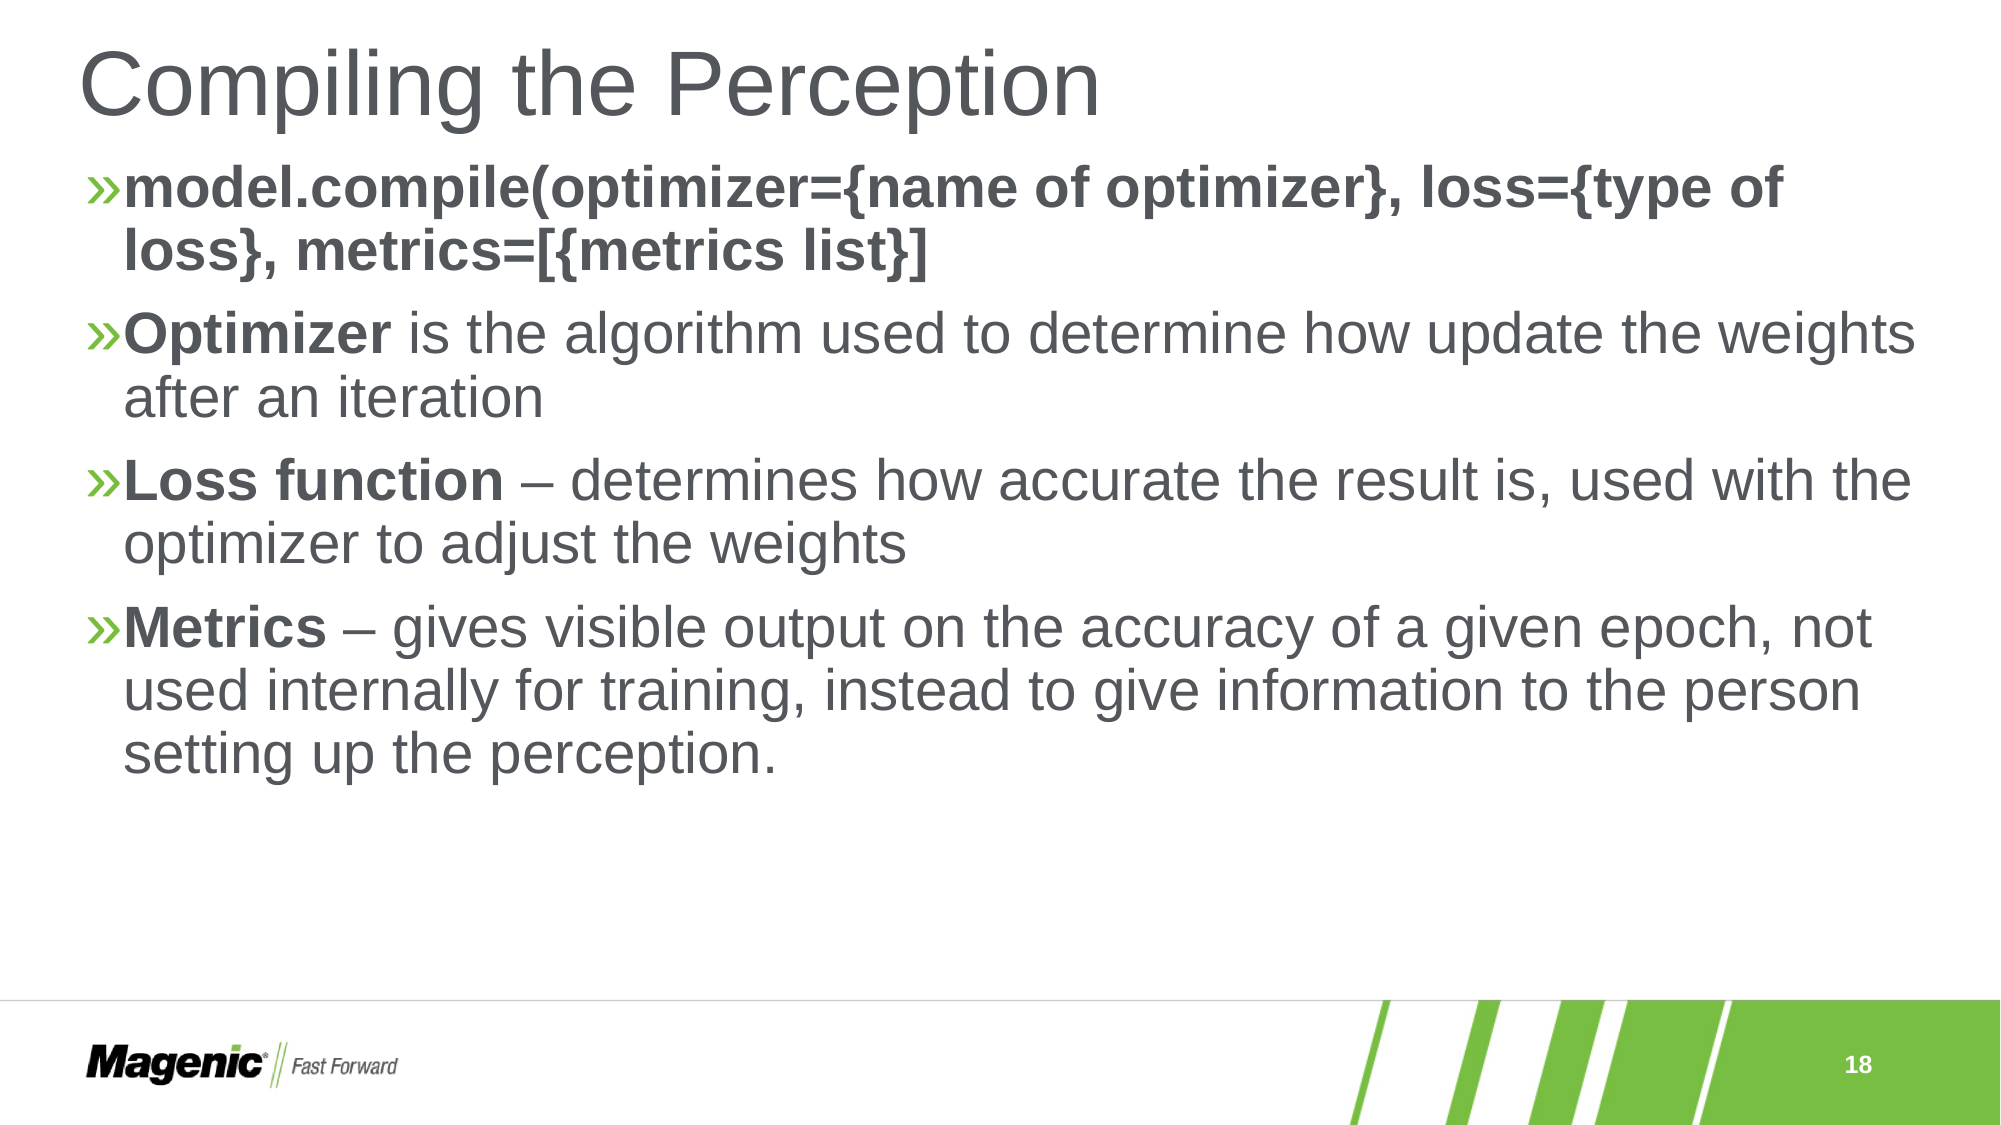

# Compiling the Perception
model.compile(optimizer={name of optimizer}, loss={type of loss}, metrics=[{metrics list}]
Optimizer is the algorithm used to determine how update the weights after an iteration
Loss function – determines how accurate the result is, used with the optimizer to adjust the weights
Metrics – gives visible output on the accuracy of a given epoch, not used internally for training, instead to give information to the person setting up the perception.